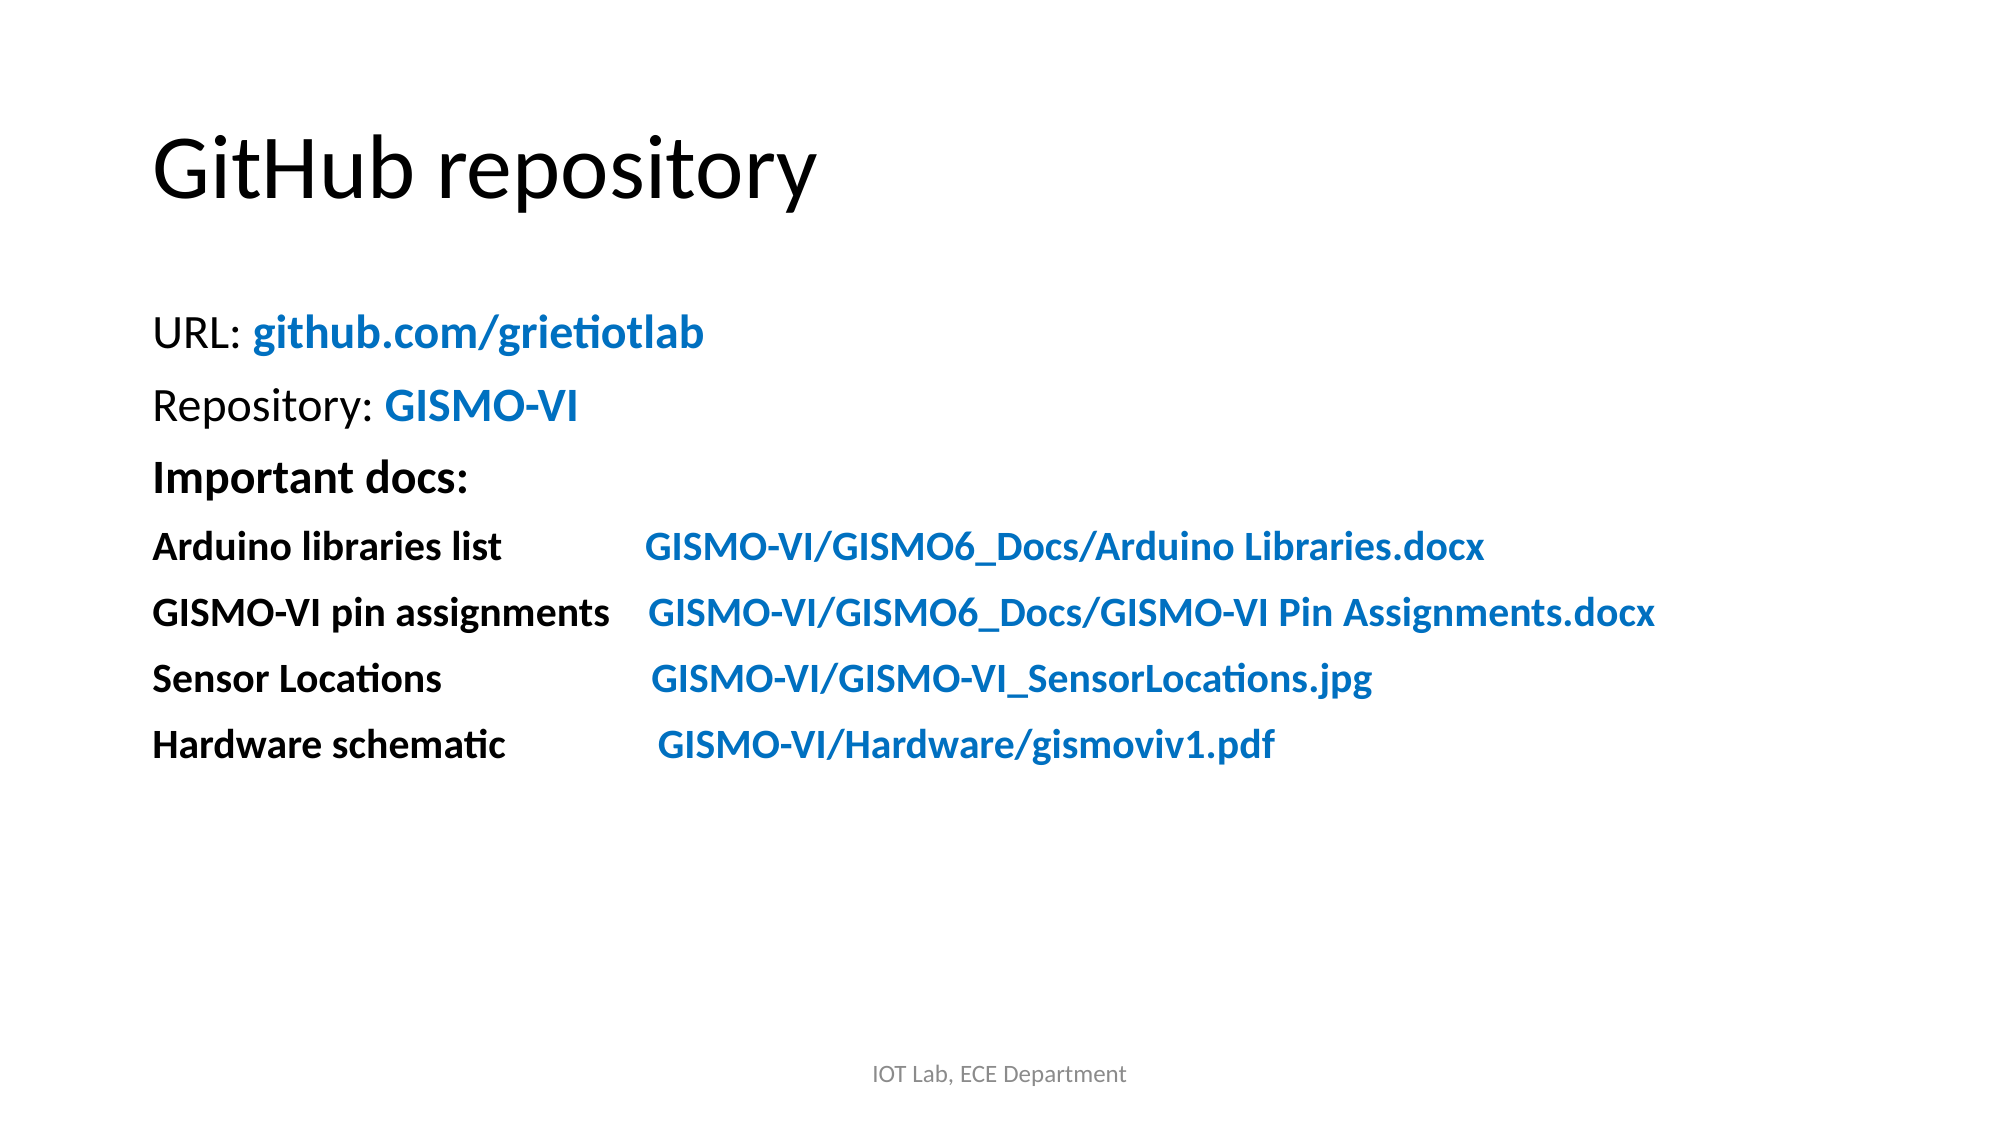

# GitHub repository
URL: github.com/grietiotlab
Repository: GISMO-VI
Important docs:
Arduino libraries list               GISMO-VI/GISMO6_Docs/Arduino Libraries.docx
GISMO-VI pin assignments    GISMO-VI/GISMO6_Docs/GISMO-VI Pin Assignments.docx
Sensor Locations                      GISMO-VI/GISMO-VI_SensorLocations.jpg
Hardware schematic                GISMO-VI/Hardware/gismoviv1.pdf

IOT Lab, ECE Department